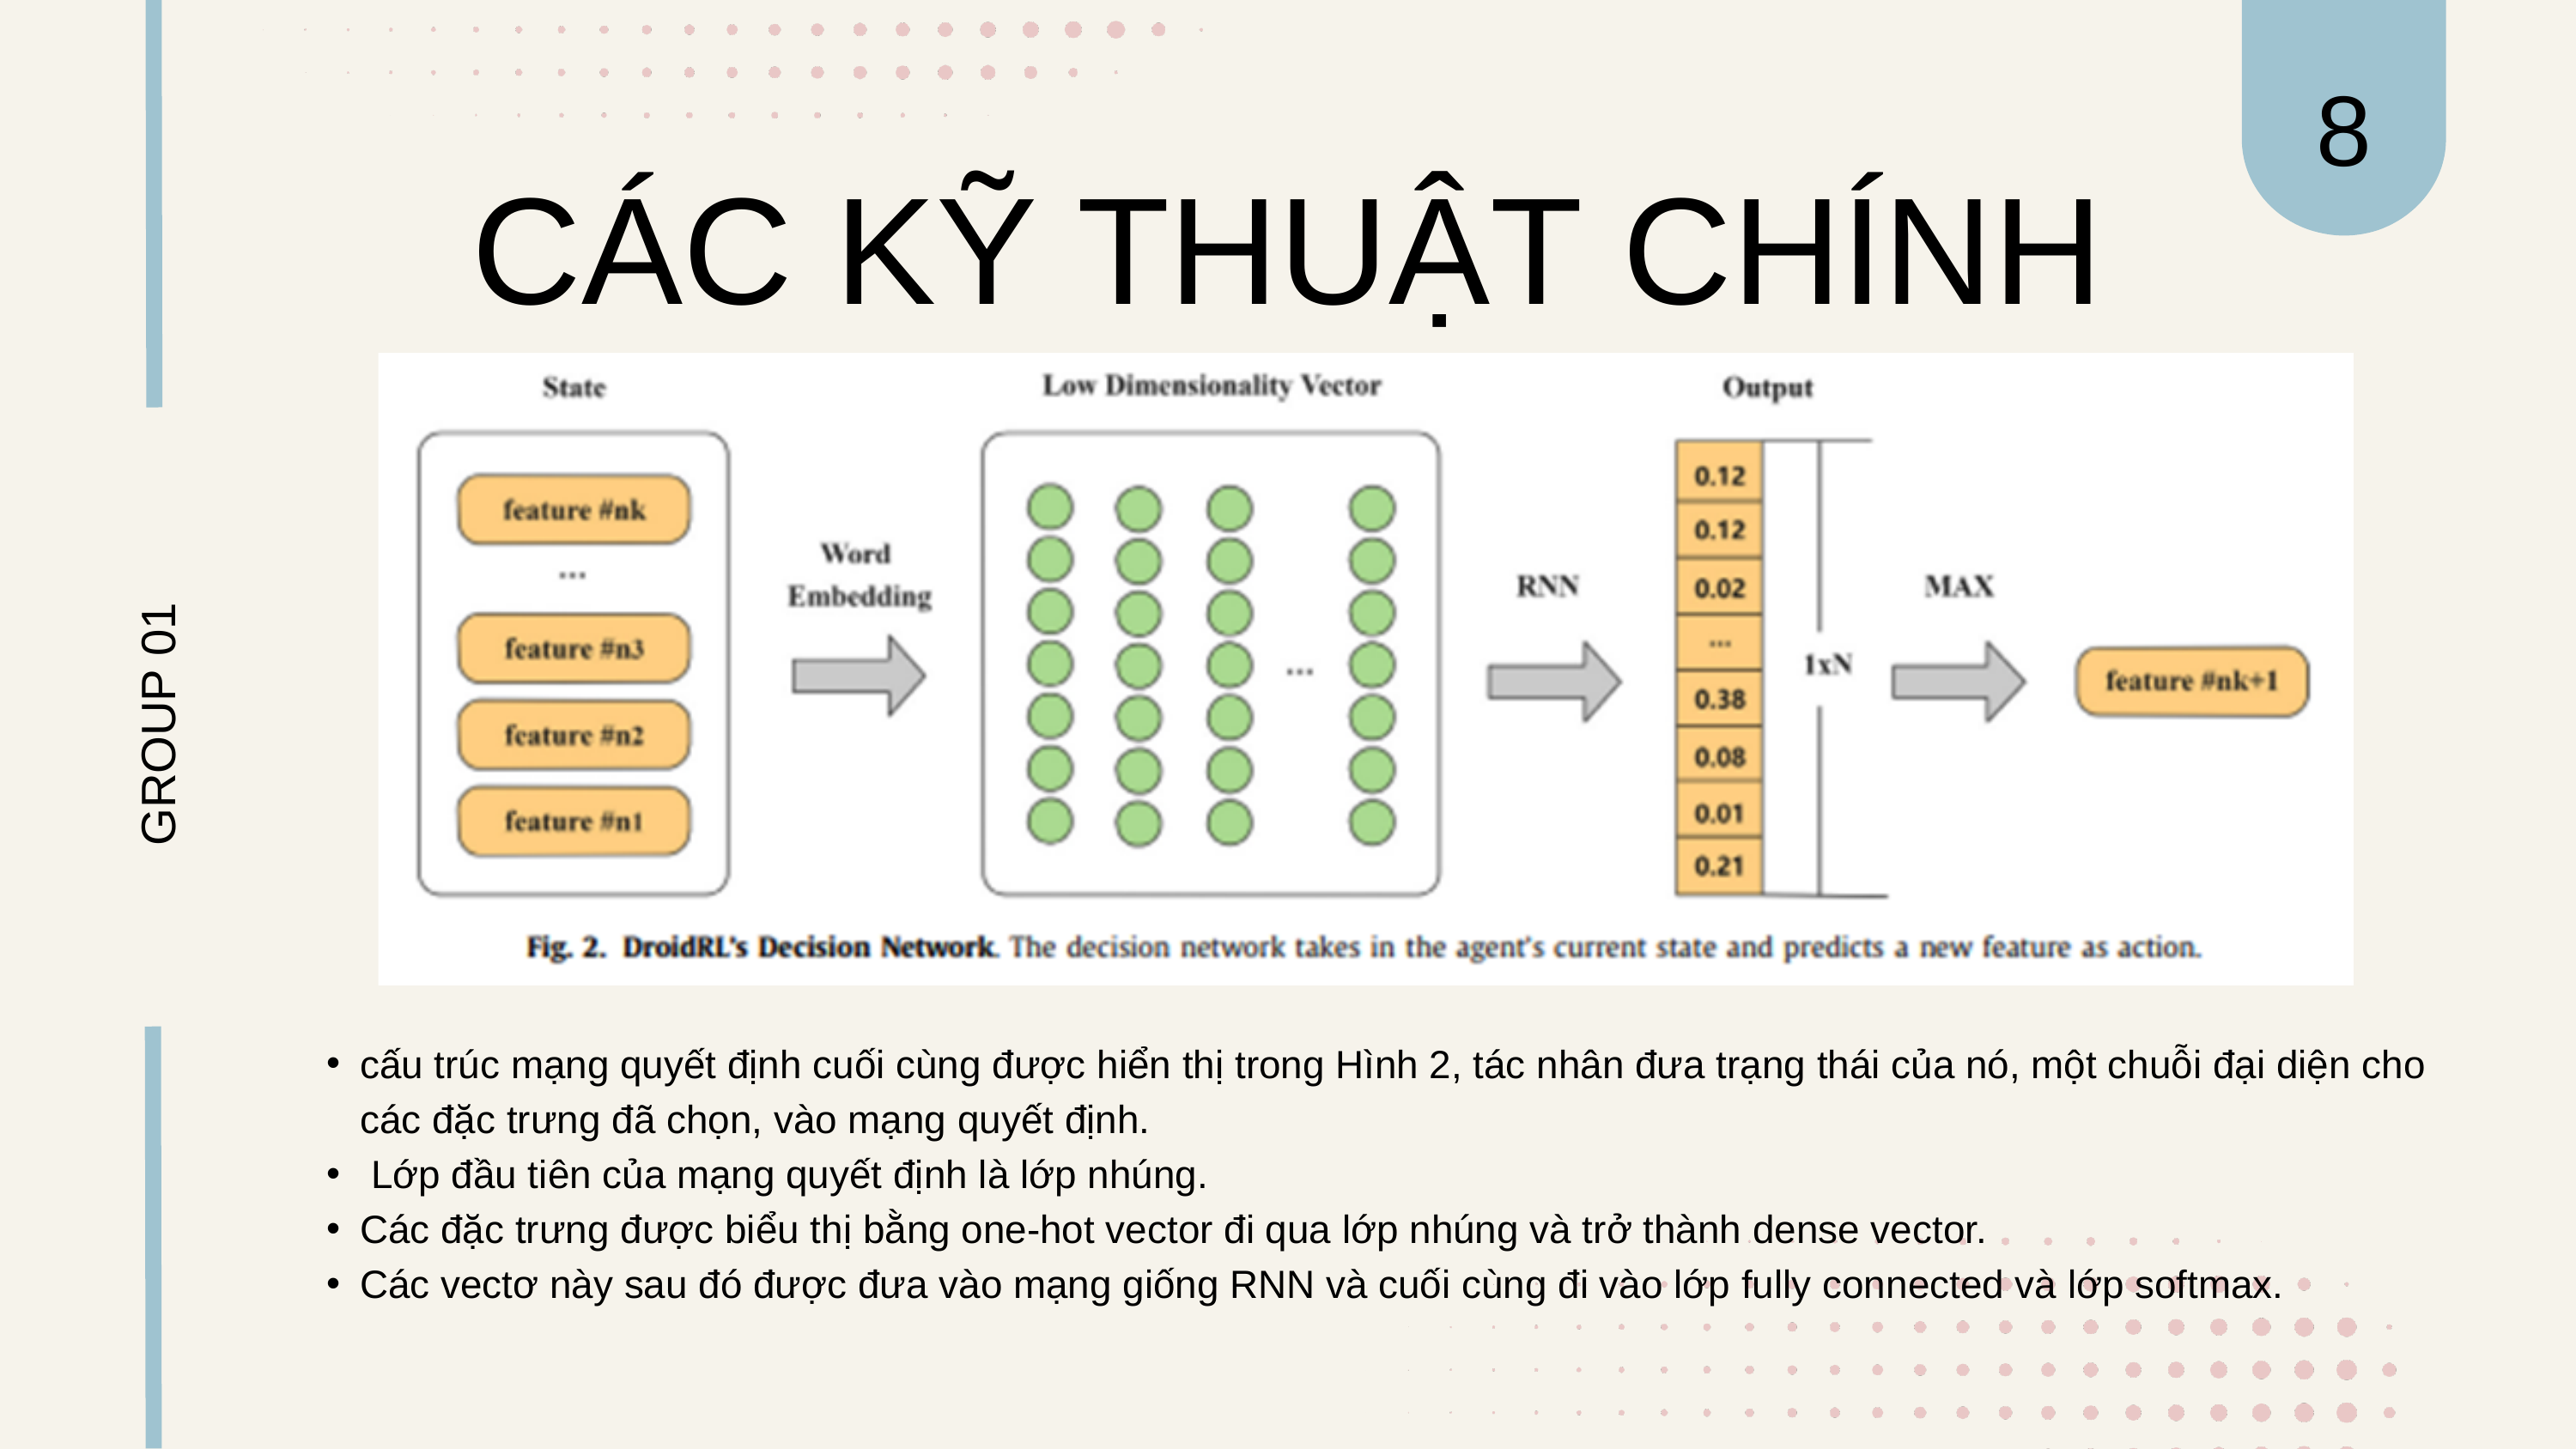

8

CÁC KỸ THUẬT CHÍNH

GROUP 01

cấu trúc mạng quyết định cuối cùng được hiển thị trong Hình 2, tác nhân đưa trạng thái của nó, một chuỗi đại diện cho các đặc trưng đã chọn, vào mạng quyết định.
 Lớp đầu tiên của mạng quyết định là lớp nhúng.
Các đặc trưng được biểu thị bằng one-hot vector đi qua lớp nhúng và trở thành dense vector.
Các vectơ này sau đó được đưa vào mạng giống RNN và cuối cùng đi vào lớp fully connected và lớp softmax.